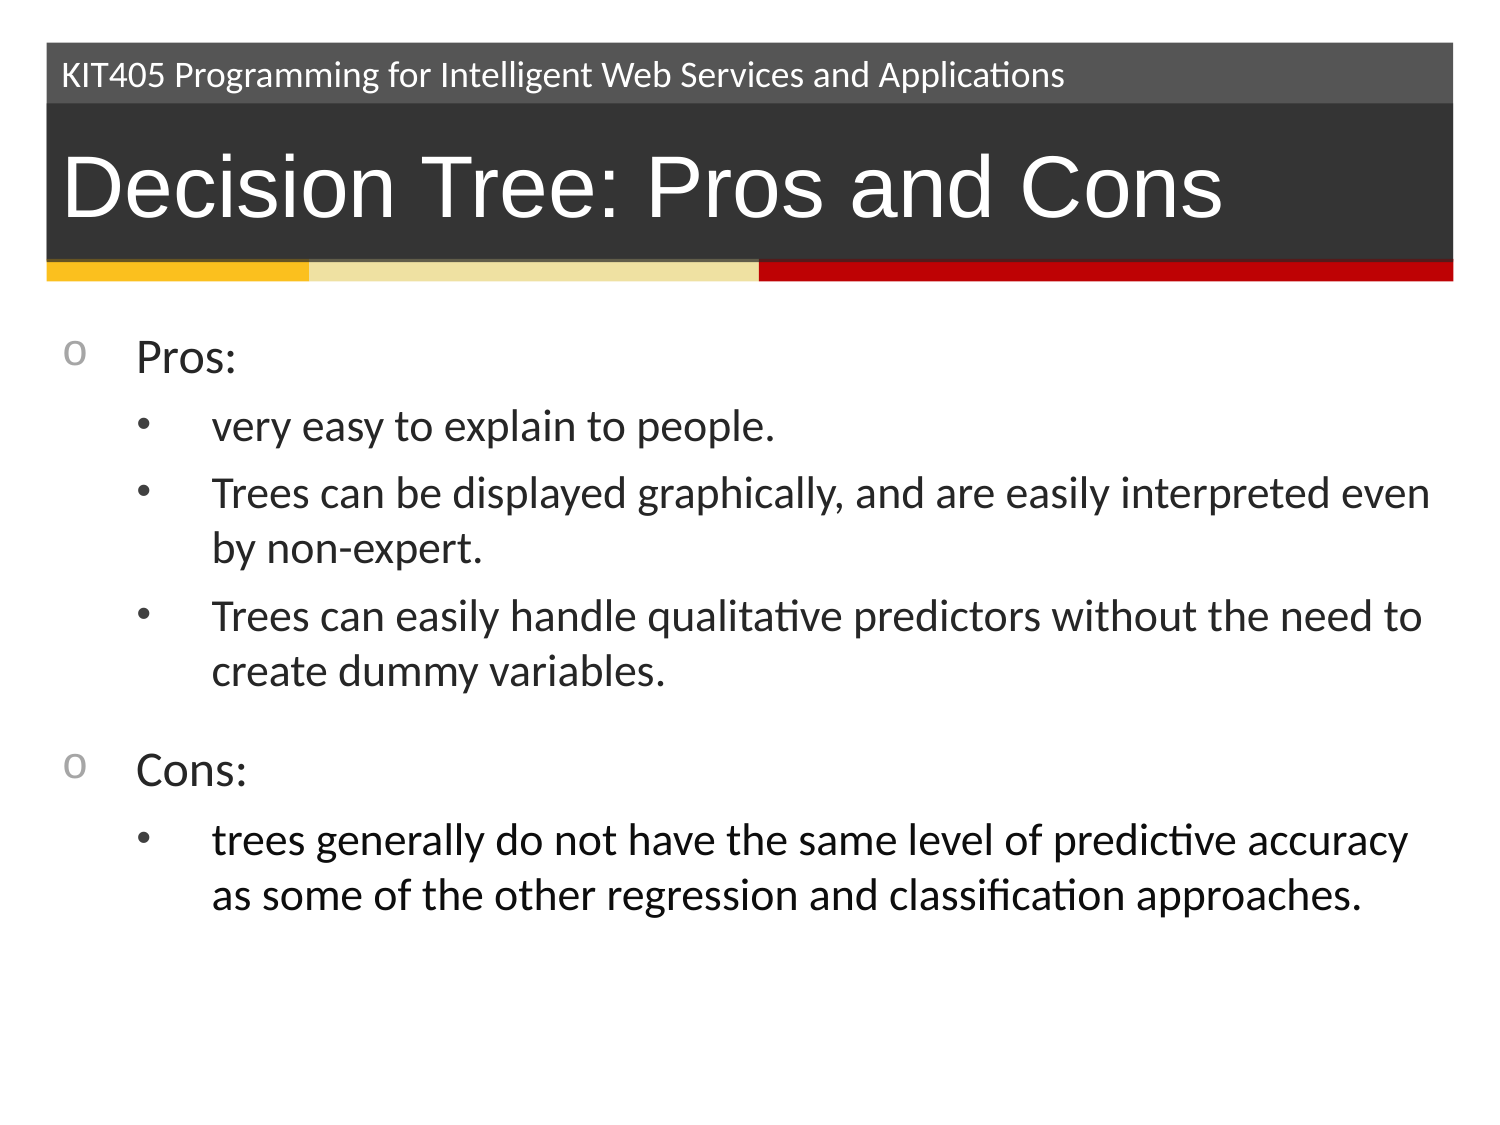

# Decision Tree: Pros and Cons
Pros:
very easy to explain to people.
Trees can be displayed graphically, and are easily interpreted even by non-expert.
Trees can easily handle qualitative predictors without the need to create dummy variables.
Cons:
trees generally do not have the same level of predictive accuracy as some of the other regression and classification approaches.